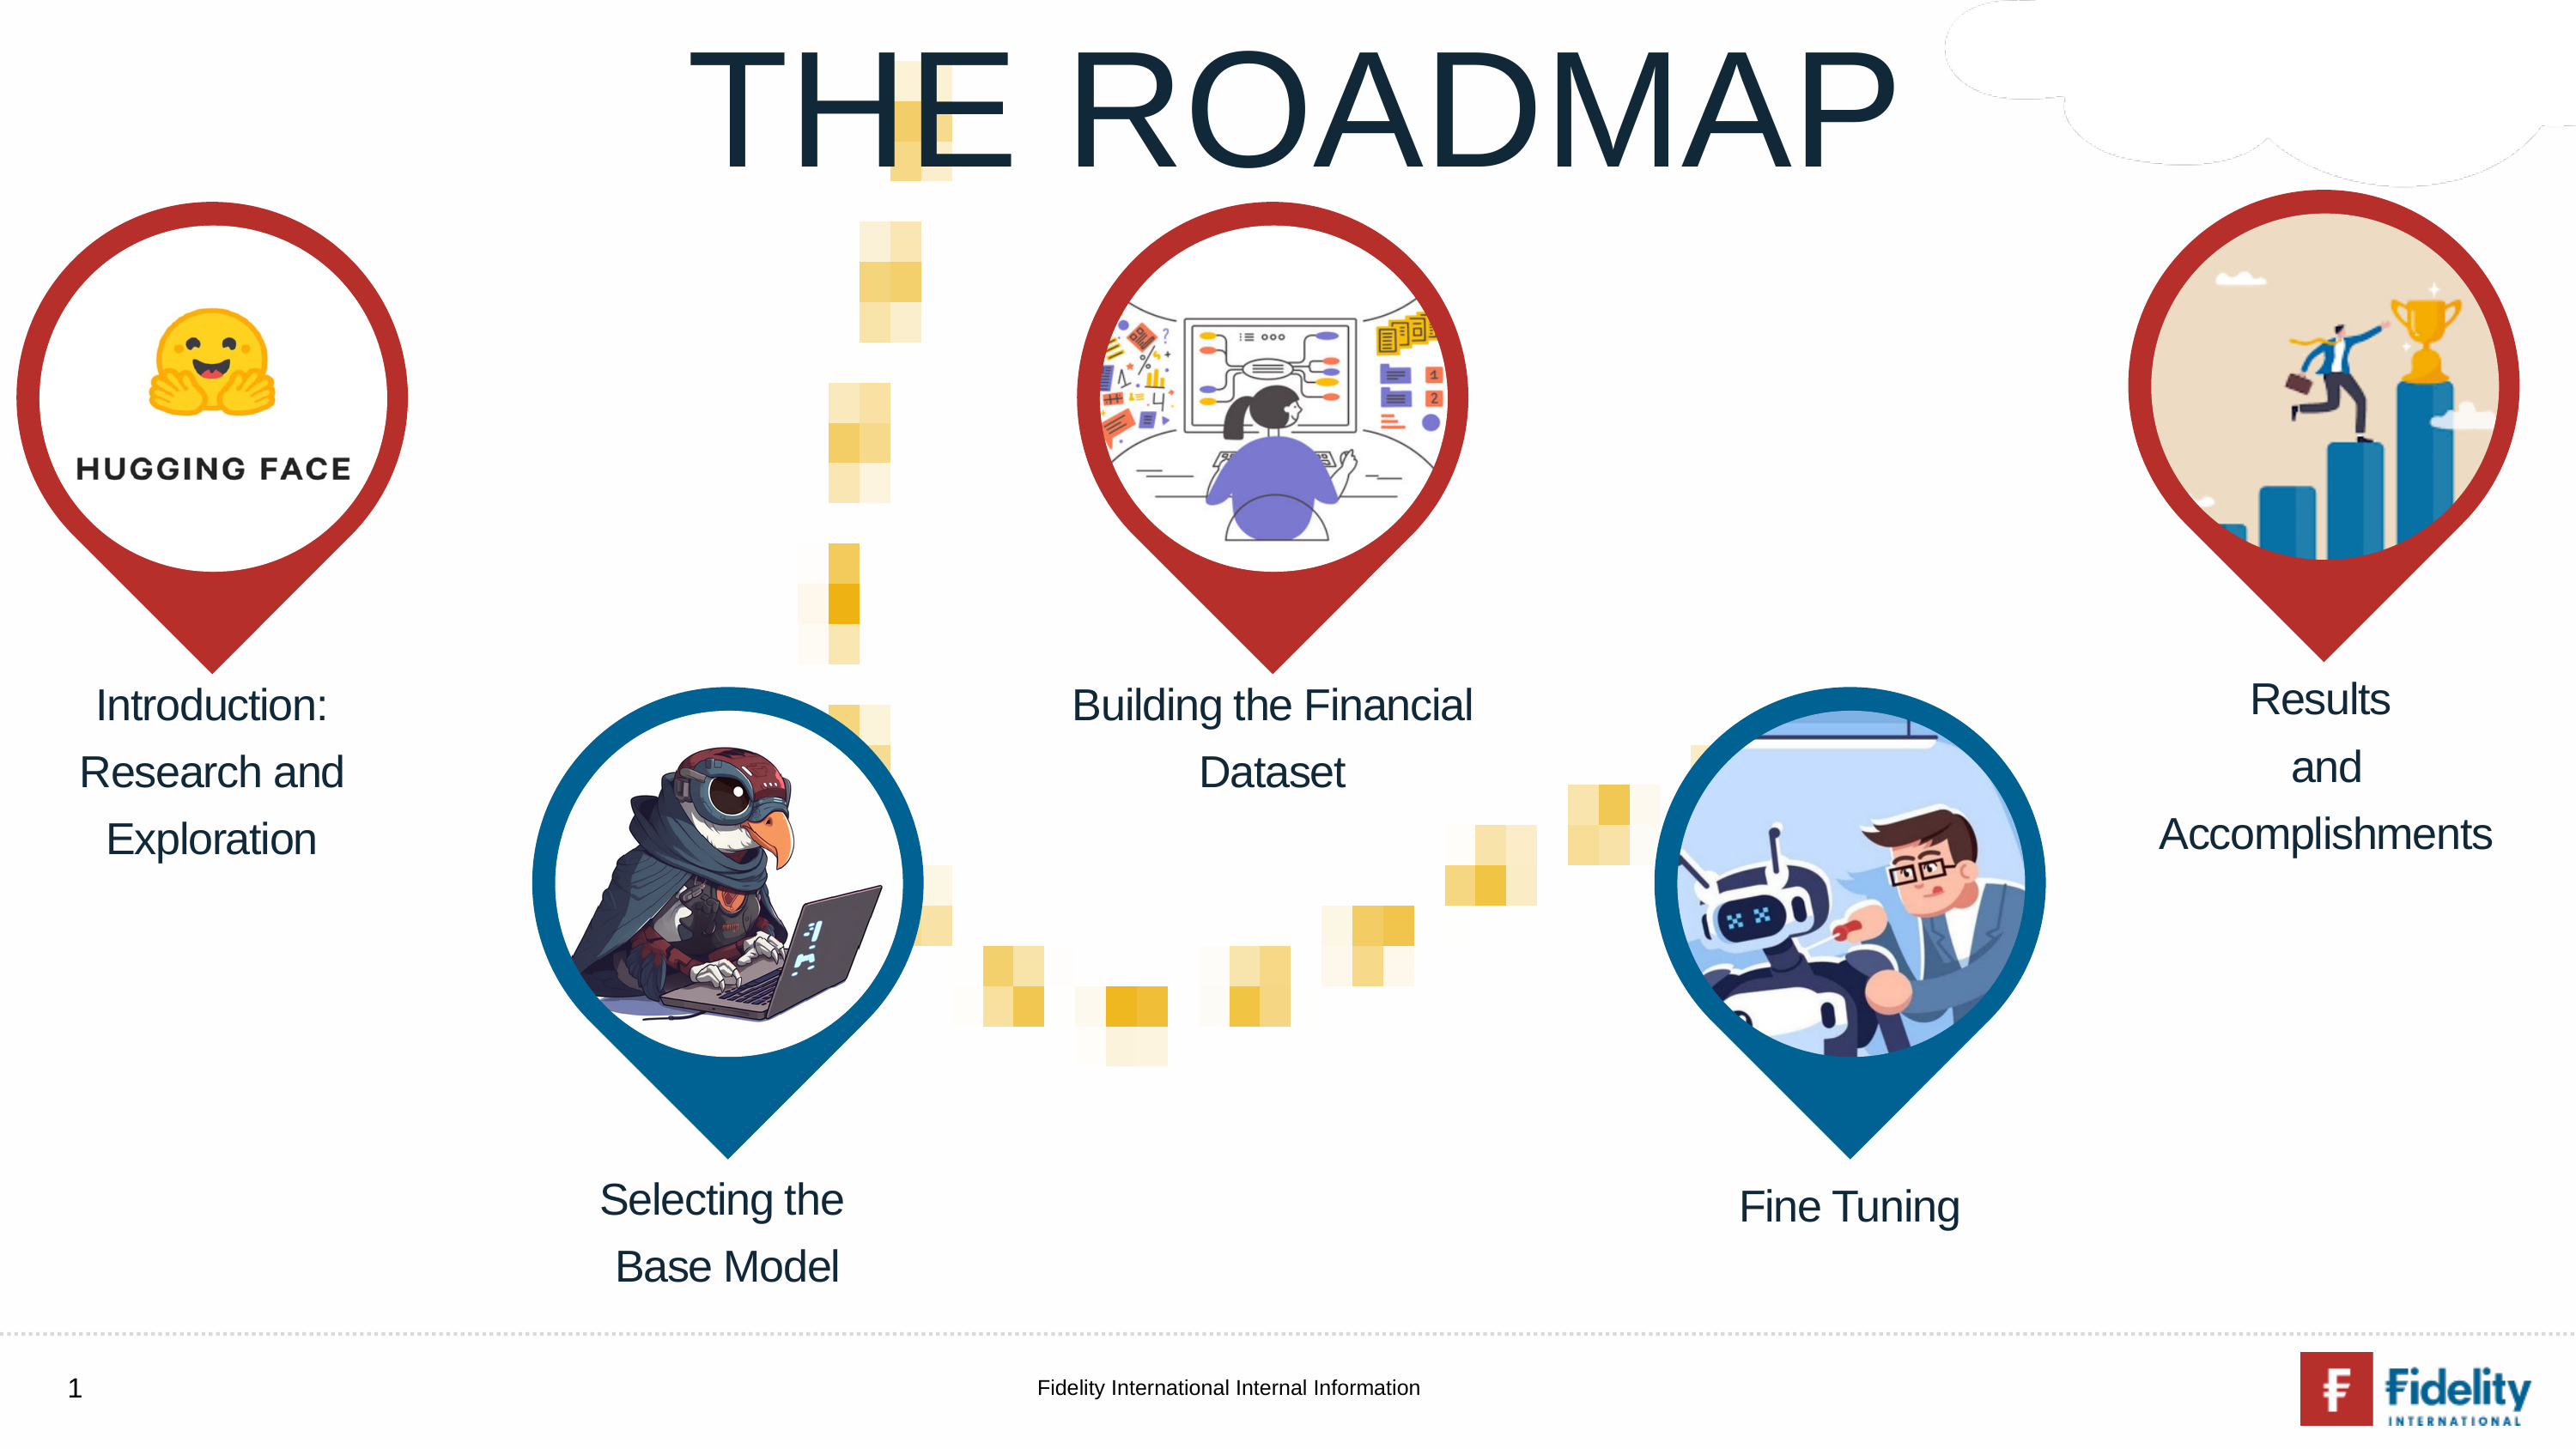

THE ROADMAP

Results
and Accomplishments
Introduction:
Research and Exploration
Building the Financial Dataset

Selecting the
Base Model
Fine Tuning

1
Fidelity International Internal Information